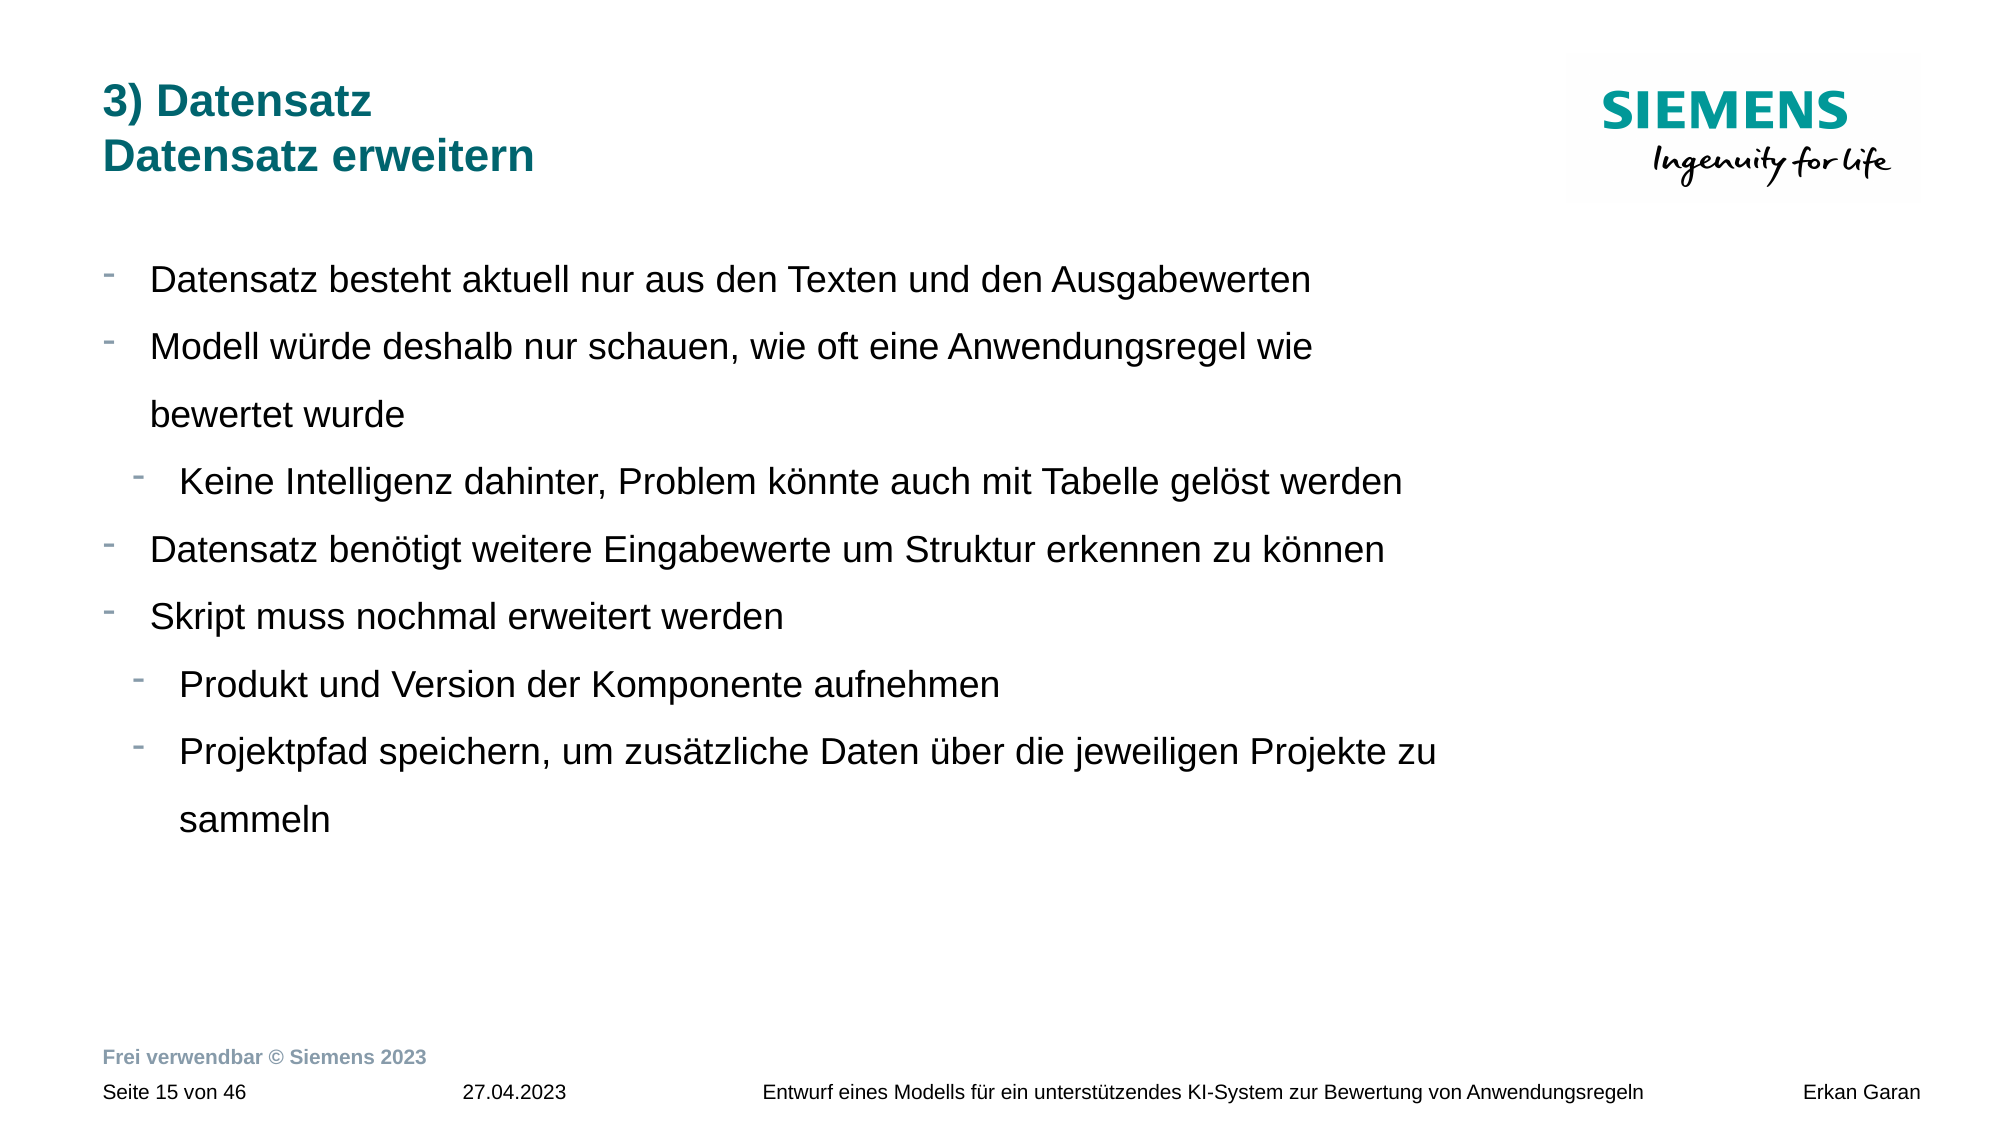

# 3) Datensatz Datensatz erweitern
Datensatz besteht aktuell nur aus den Texten und den Ausgabewerten
Modell würde deshalb nur schauen, wie oft eine Anwendungsregel wie bewertet wurde
Keine Intelligenz dahinter, Problem könnte auch mit Tabelle gelöst werden
Datensatz benötigt weitere Eingabewerte um Struktur erkennen zu können
Skript muss nochmal erweitert werden
Produkt und Version der Komponente aufnehmen
Projektpfad speichern, um zusätzliche Daten über die jeweiligen Projekte zu sammeln